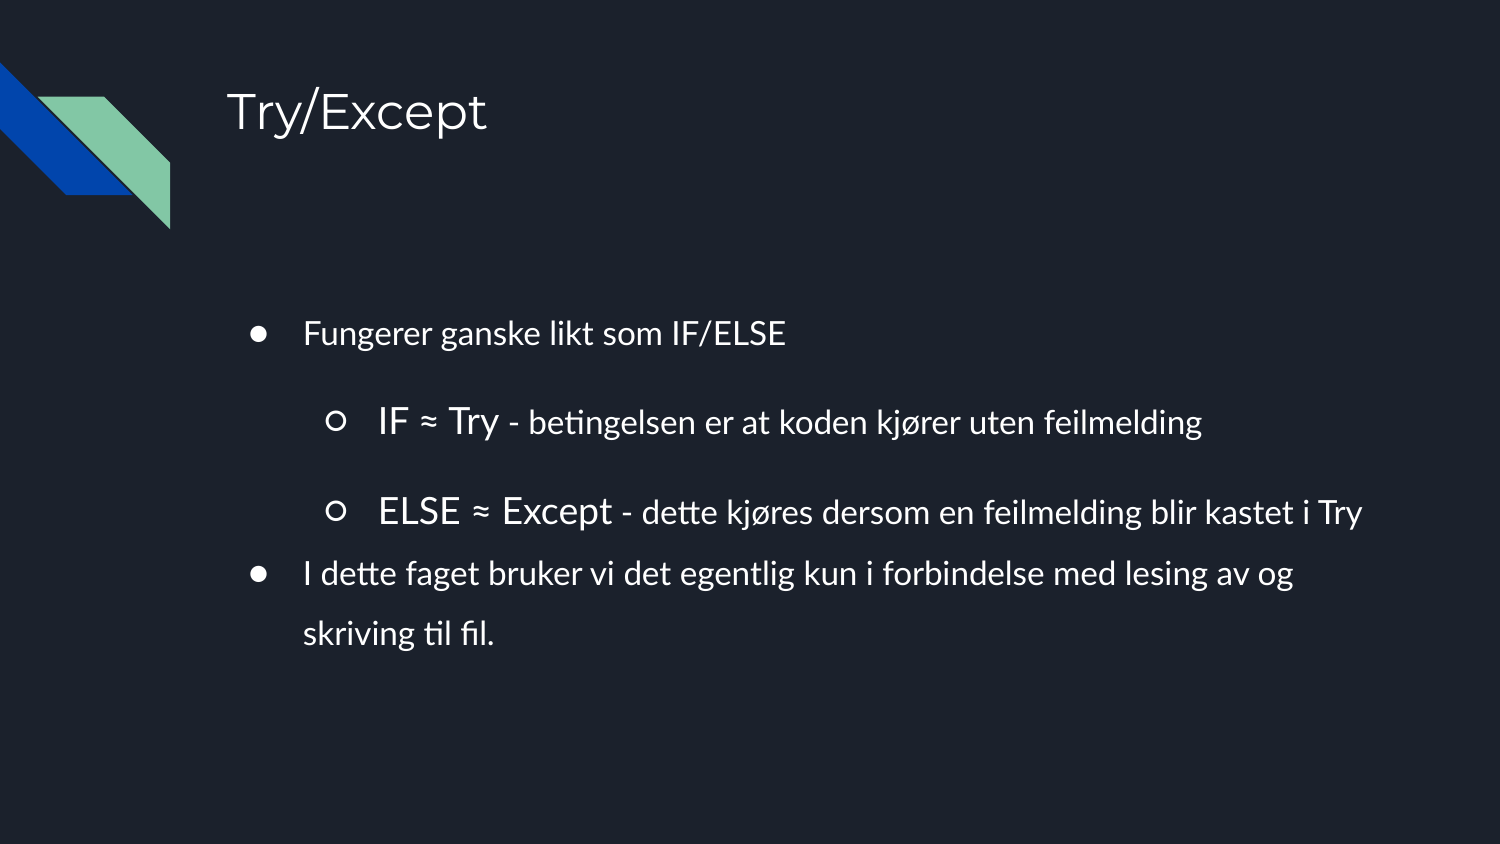

# Try/Except
Fungerer ganske likt som IF/ELSE
IF ≈ Try - betingelsen er at koden kjører uten feilmelding
ELSE ≈ Except - dette kjøres dersom en feilmelding blir kastet i Try
I dette faget bruker vi det egentlig kun i forbindelse med lesing av og skriving til fil.